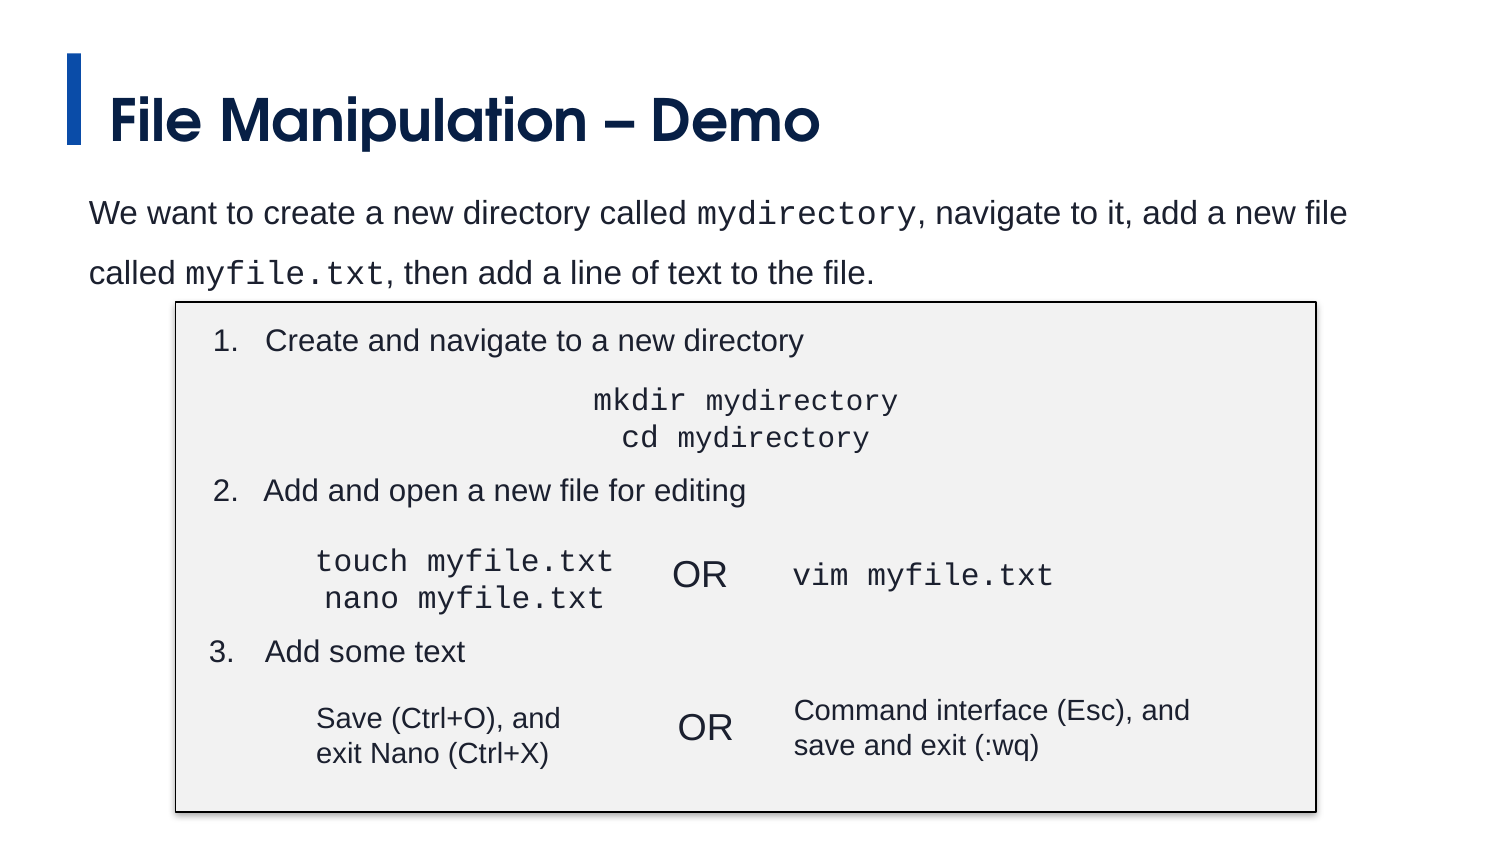

File Manipulation – Demo

We want to create a new directory called mydirectory, navigate to it, add a new file called myfile.txt, then add a line of text to the file.

1.   Create and navigate to a new directory
mkdir mydirectory
cd mydirectory
2.   Add and open a new file for editing
touch myfile.txt
nano myfile.txt
OR
vim myfile.txt
Add some text
Command interface (Esc), and save and exit (:wq)
Save (Ctrl+O), and exit Nano (Ctrl+X)
OR